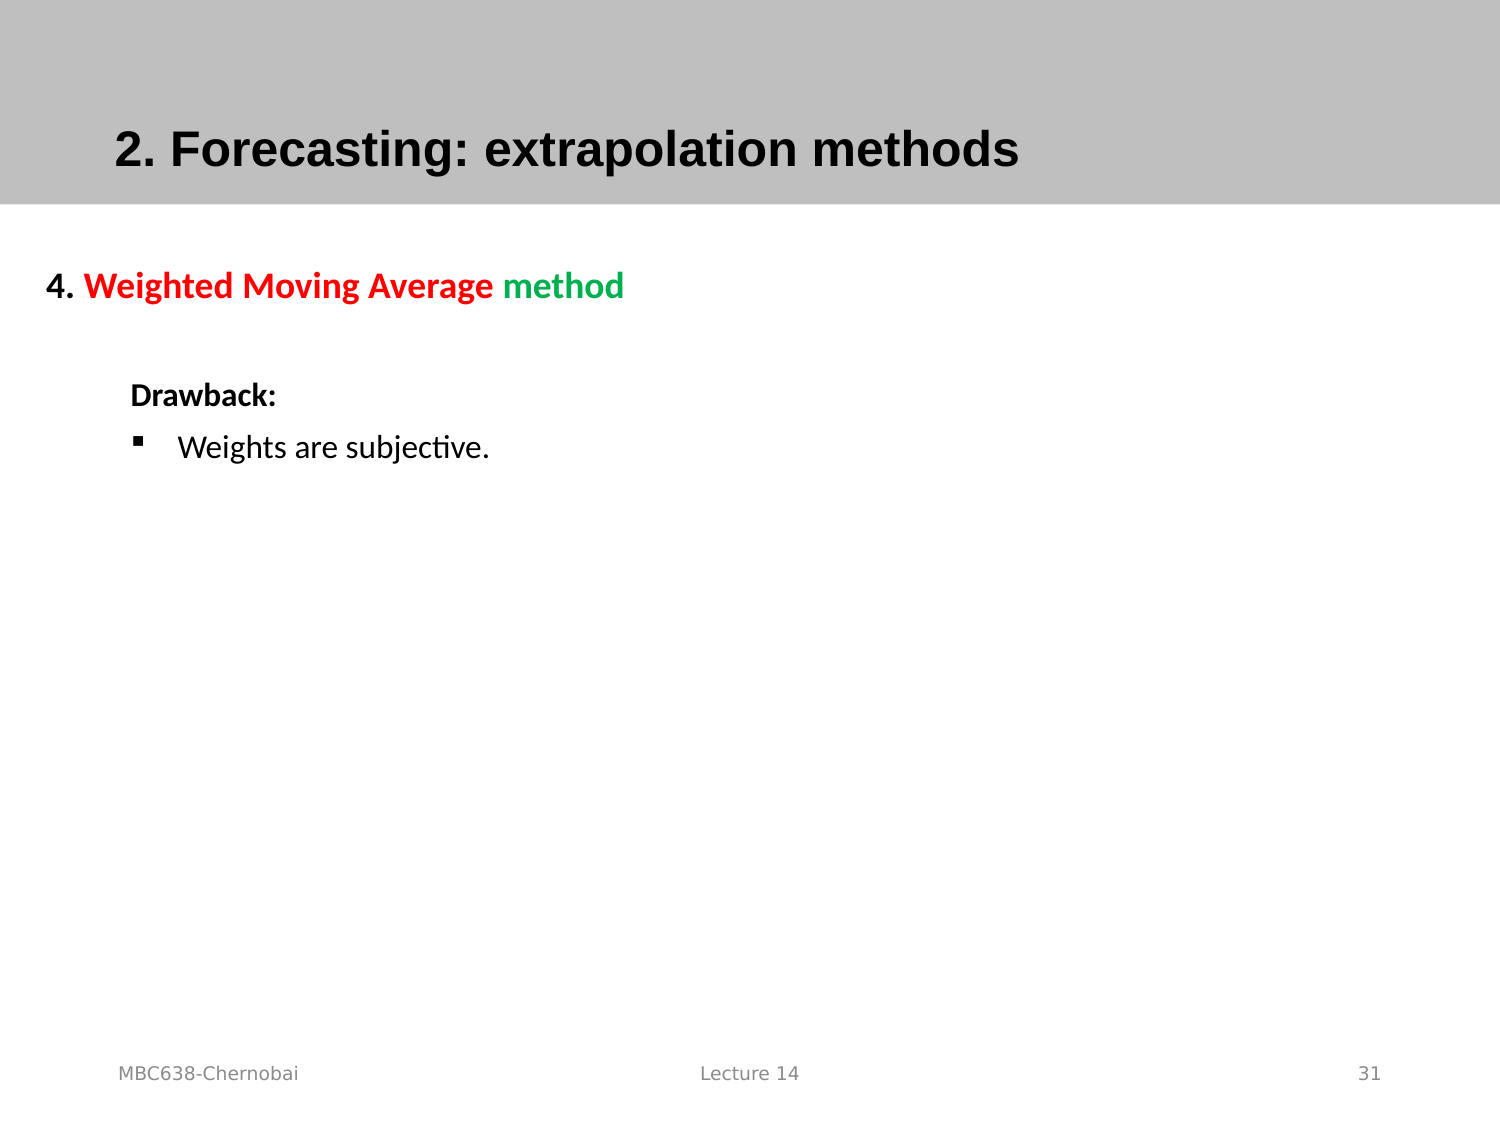

# 2. Forecasting: extrapolation methods
4. Weighted Moving Average method

Drawback:
Weights are subjective.

MBC638-Chernobai
Lecture 14
31